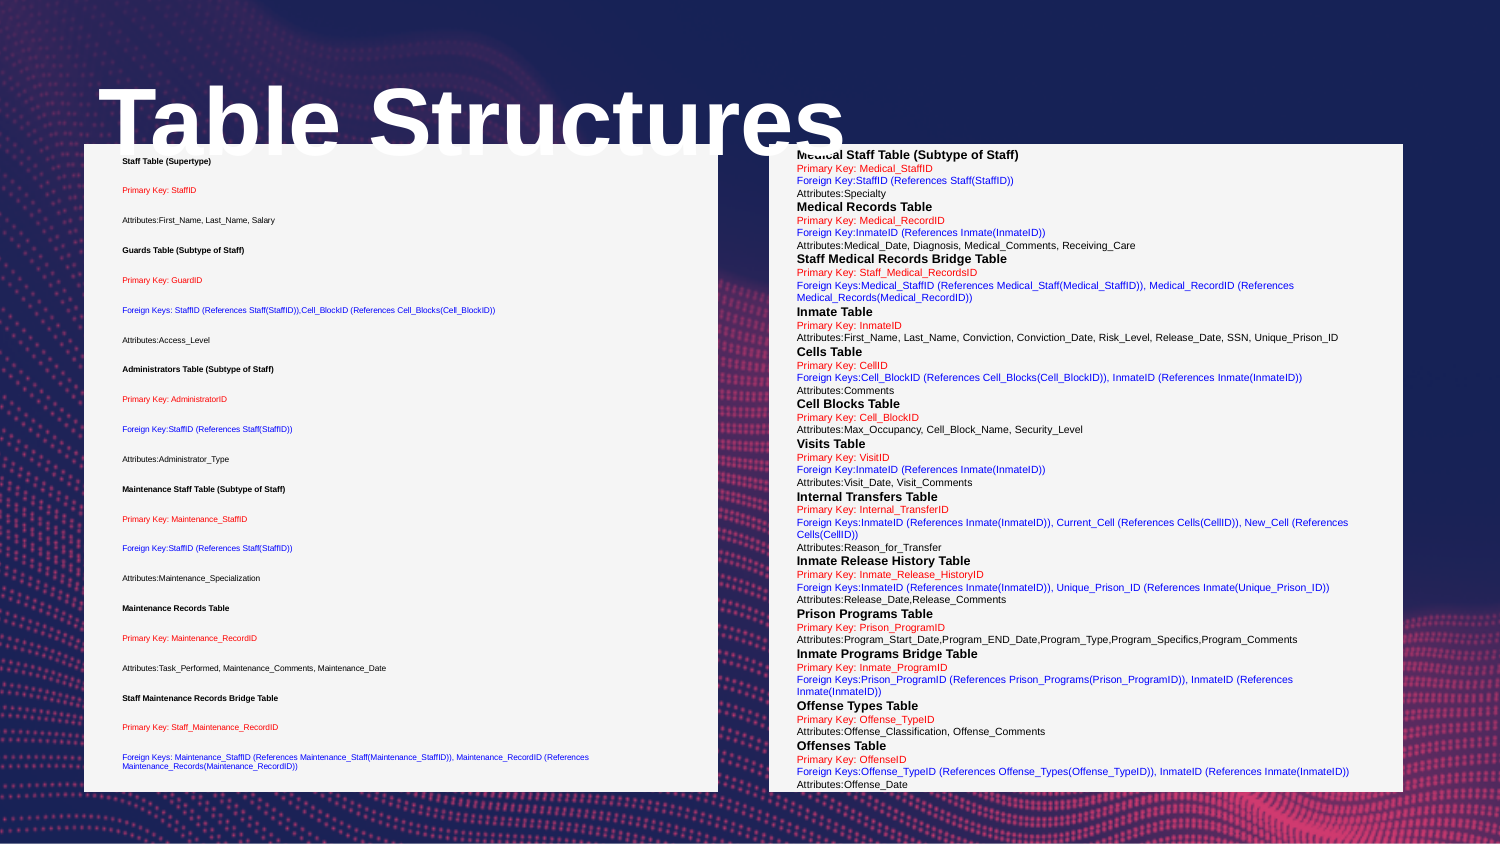

Table Structures

Medical Staff Table (Subtype of Staff)
Primary Key: Medical_StaffID
Foreign Key:StaffID (References Staff(StaffID))
Attributes:Specialty
Medical Records Table
Primary Key: Medical_RecordID
Foreign Key:InmateID (References Inmate(InmateID))
Attributes:Medical_Date, Diagnosis, Medical_Comments, Receiving_Care
Staff Medical Records Bridge Table
Primary Key: Staff_Medical_RecordsID
Foreign Keys:Medical_StaffID (References Medical_Staff(Medical_StaffID)), Medical_RecordID (References Medical_Records(Medical_RecordID))
Inmate Table
Primary Key: InmateID
Attributes:First_Name, Last_Name, Conviction, Conviction_Date, Risk_Level, Release_Date, SSN, Unique_Prison_ID
Cells Table
Primary Key: CellID
Foreign Keys:Cell_BlockID (References Cell_Blocks(Cell_BlockID)), InmateID (References Inmate(InmateID))
Attributes:Comments
Cell Blocks Table
Primary Key: Cell_BlockID
Attributes:Max_Occupancy, Cell_Block_Name, Security_Level
Visits Table
Primary Key: VisitID
Foreign Key:InmateID (References Inmate(InmateID))
Attributes:Visit_Date, Visit_Comments
Internal Transfers Table
Primary Key: Internal_TransferID
Foreign Keys:InmateID (References Inmate(InmateID)), Current_Cell (References Cells(CellID)), New_Cell (References Cells(CellID))
Attributes:Reason_for_Transfer
Inmate Release History Table
Primary Key: Inmate_Release_HistoryID
Foreign Keys:InmateID (References Inmate(InmateID)), Unique_Prison_ID (References Inmate(Unique_Prison_ID))
Attributes:Release_Date,Release_Comments
Prison Programs Table
Primary Key: Prison_ProgramID
Attributes:Program_Start_Date,Program_END_Date,Program_Type,Program_Specifics,Program_Comments
Inmate Programs Bridge Table
Primary Key: Inmate_ProgramID
Foreign Keys:Prison_ProgramID (References Prison_Programs(Prison_ProgramID)), InmateID (References Inmate(InmateID))
Offense Types Table
Primary Key: Offense_TypeID
Attributes:Offense_Classification, Offense_Comments
Offenses Table
Primary Key: OffenseID
Foreign Keys:Offense_TypeID (References Offense_Types(Offense_TypeID)), InmateID (References Inmate(InmateID))
Attributes:Offense_Date

Staff Table (Supertype)
Primary Key: StaffID
Attributes:First_Name, Last_Name, Salary
Guards Table (Subtype of Staff)
Primary Key: GuardID
Foreign Keys: StaffID (References Staff(StaffID)),Cell_BlockID (References Cell_Blocks(Cell_BlockID))
Attributes:Access_Level
Administrators Table (Subtype of Staff)
Primary Key: AdministratorID
Foreign Key:StaffID (References Staff(StaffID))
Attributes:Administrator_Type
Maintenance Staff Table (Subtype of Staff)
Primary Key: Maintenance_StaffID
Foreign Key:StaffID (References Staff(StaffID))
Attributes:Maintenance_Specialization
Maintenance Records Table
Primary Key: Maintenance_RecordID
Attributes:Task_Performed, Maintenance_Comments, Maintenance_Date
Staff Maintenance Records Bridge Table
Primary Key: Staff_Maintenance_RecordID
Foreign Keys: Maintenance_StaffID (References Maintenance_Staff(Maintenance_StaffID)), Maintenance_RecordID (References Maintenance_Records(Maintenance_RecordID))